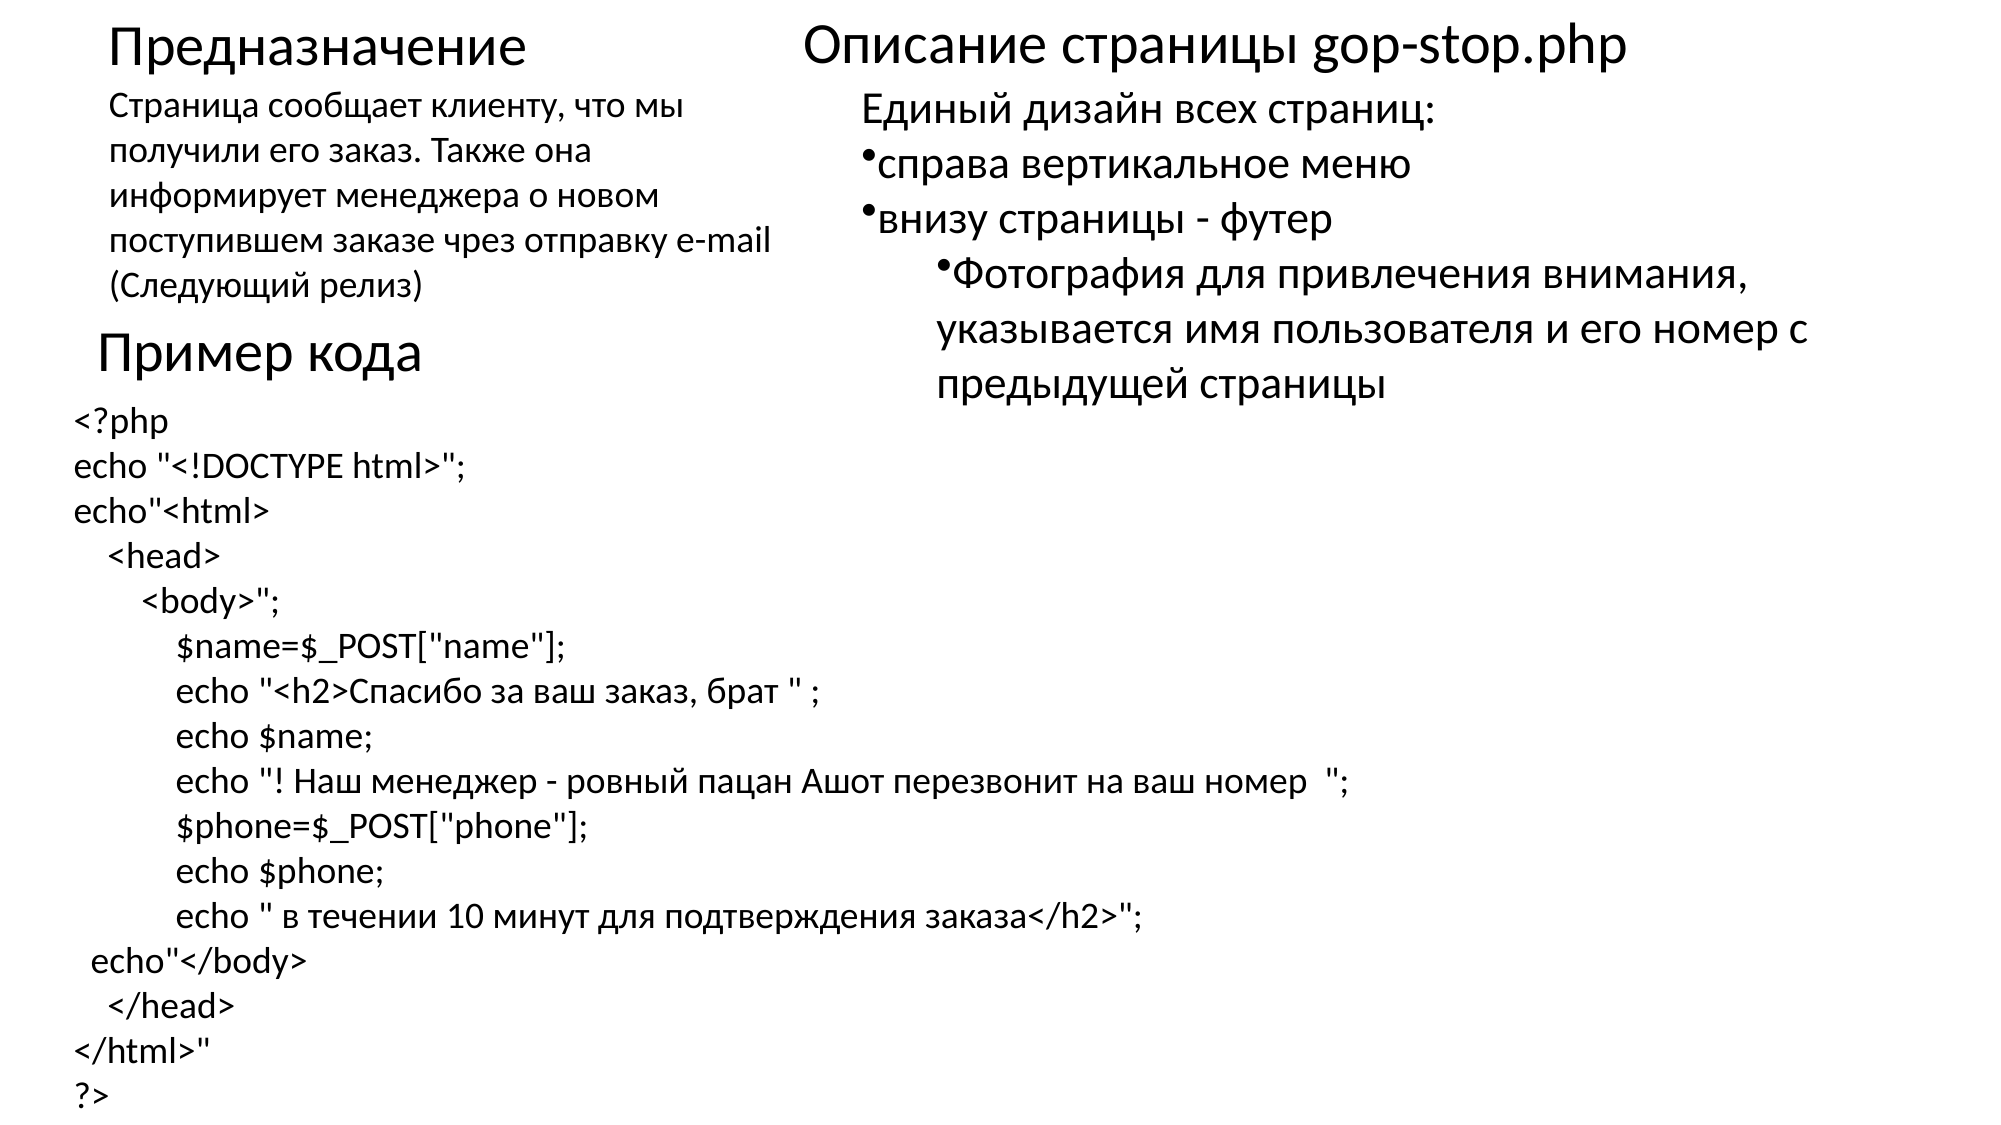

Описание страницы gop-stop.php
Предназначение
Единый дизайн всех страниц:
справа вертикальное меню
внизу страницы - футер
Фотография для привлечения внимания,
указывается имя пользователя и его номер с предыдущей страницы
Страница сообщает клиенту, что мы получили его заказ. Также она информирует менеджера о новом поступившем заказе чрез отправку e-mail
(Следующий релиз)
Пример кода
<?php
echo "<!DOCTYPE html>";
echo"<html>
    <head>
        <body>";
            $name=$_POST["name"];
            echo "<h2>Спасибо за ваш заказ, брат " ;
            echo $name;
            echo "! Наш менеджер - ровный пацан Ашот перезвонит на ваш номер  ";
            $phone=$_POST["phone"];
            echo $phone;
            echo " в течении 10 минут для подтверждения заказа</h2>";
  echo"</body>
    </head>
</html>"
?>